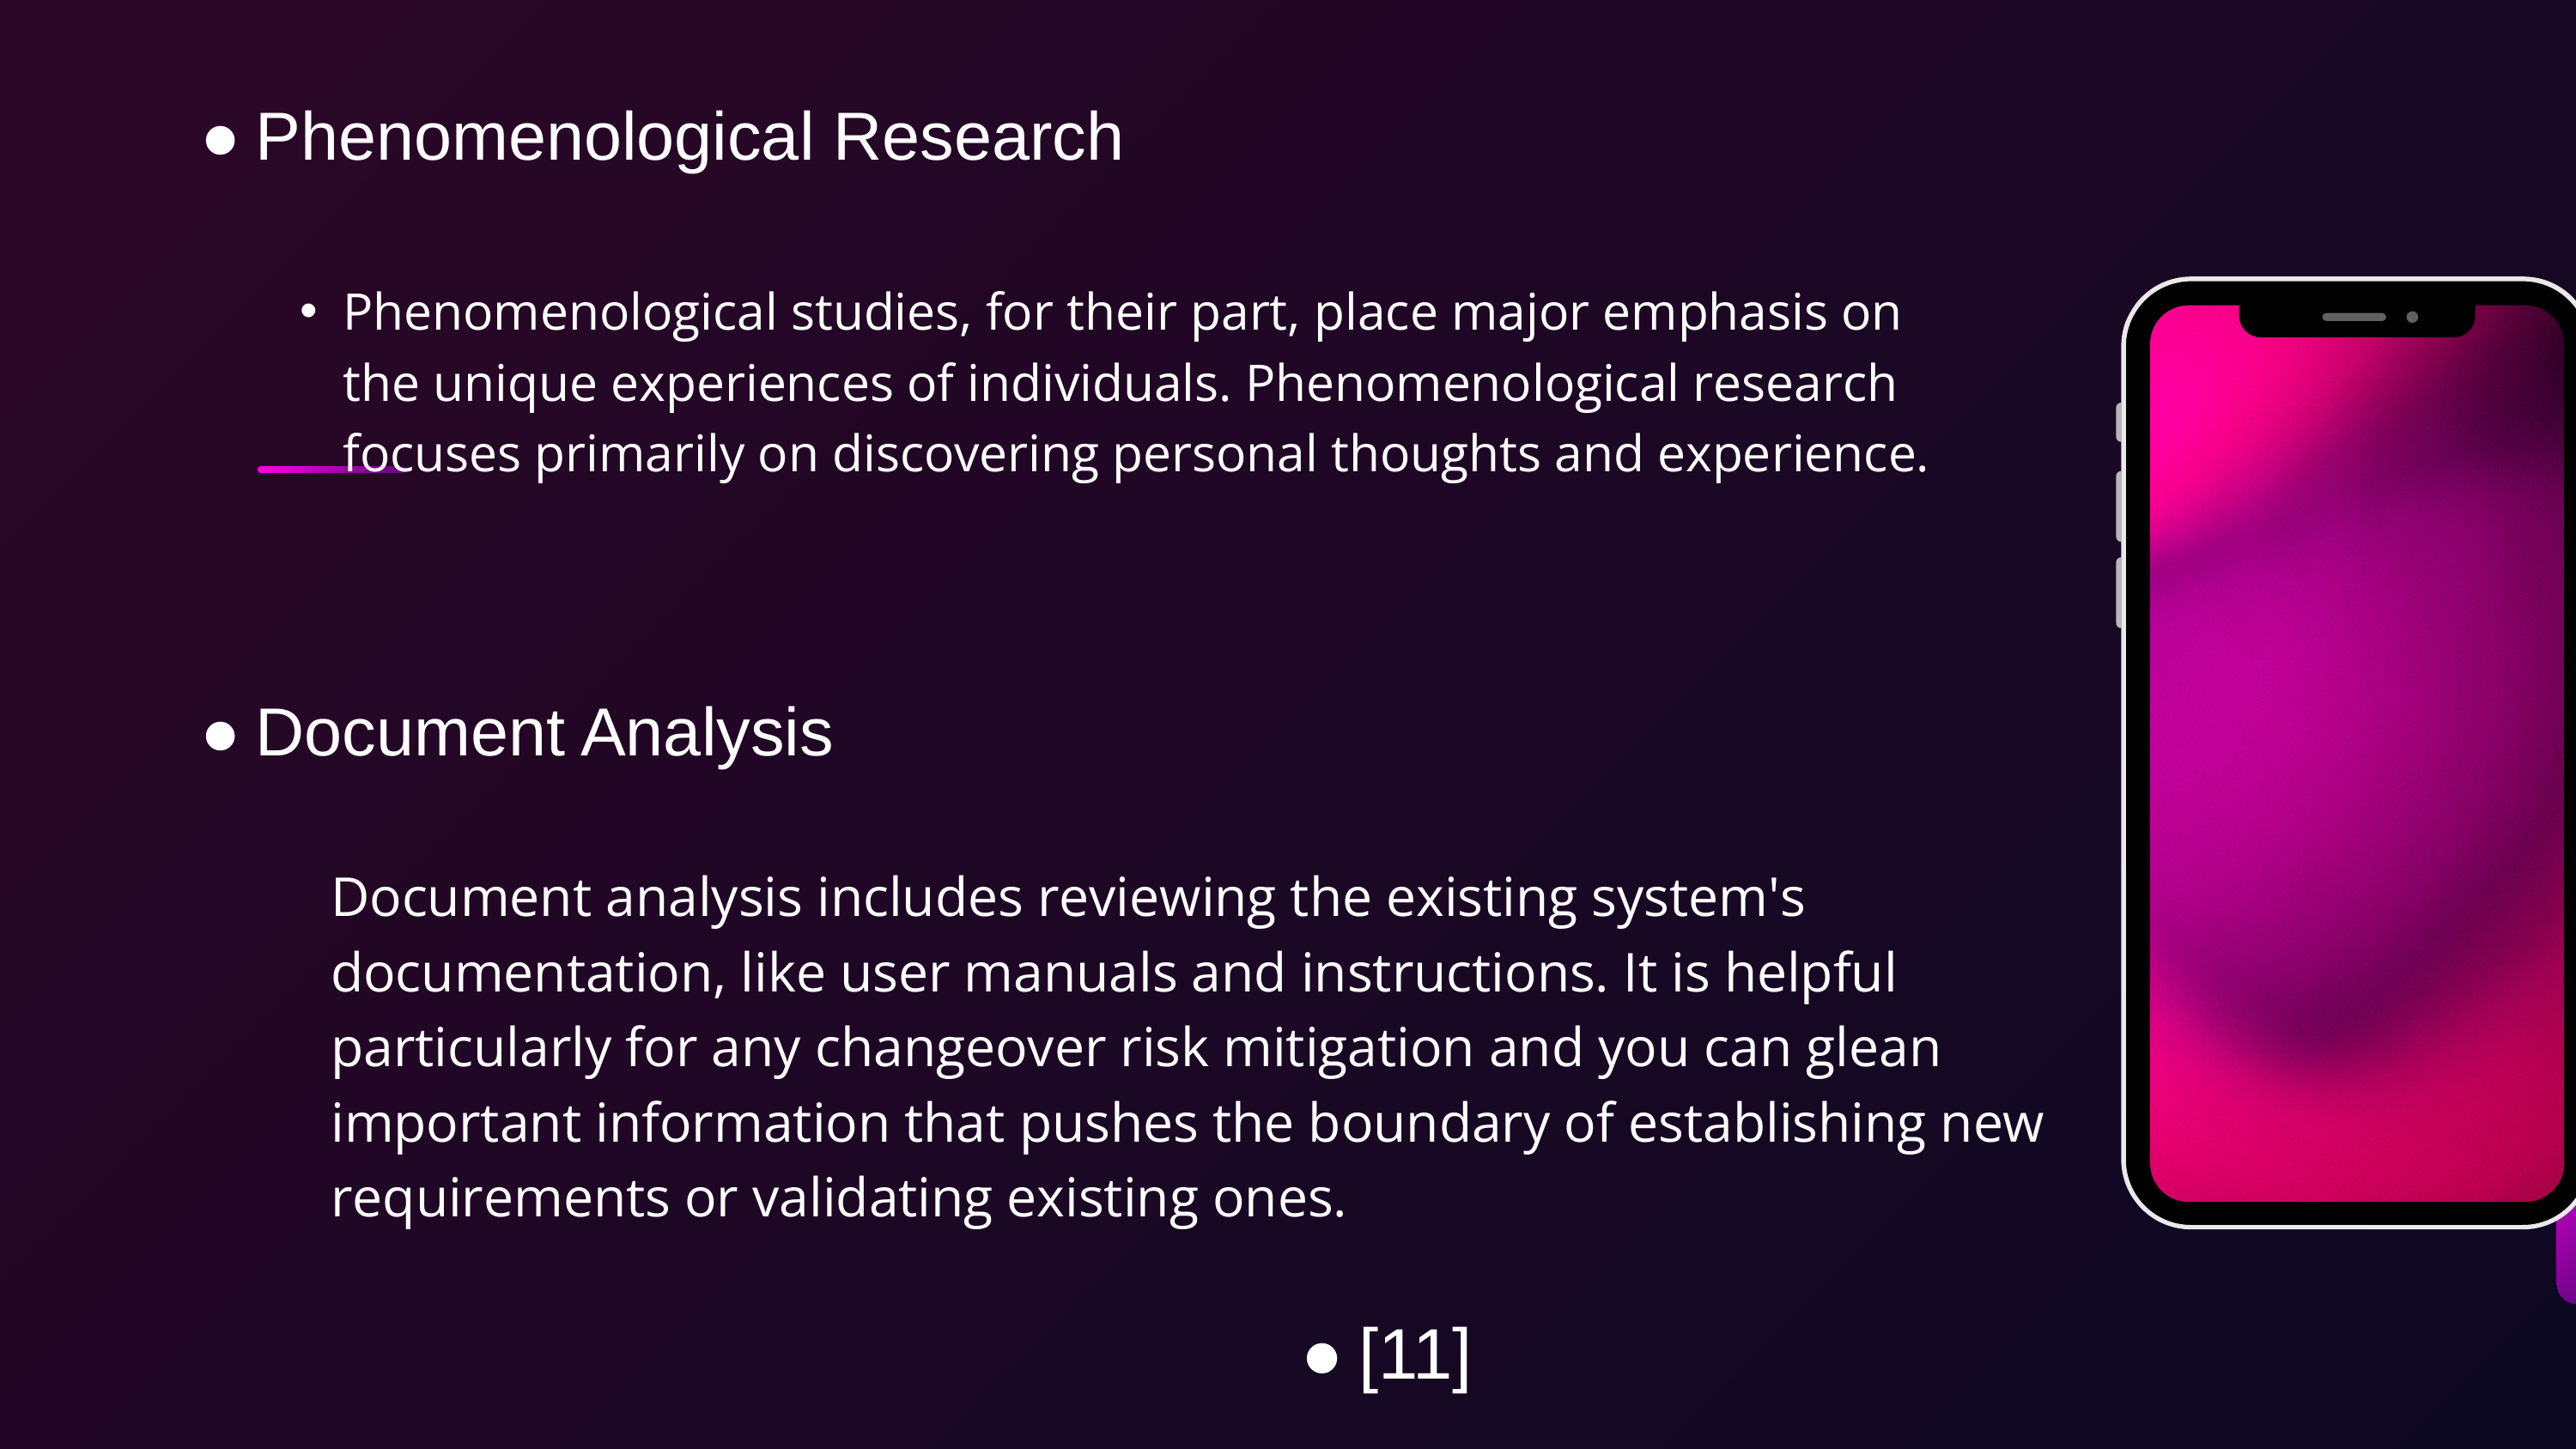

⦁ Phenomenological Research
Phenomenological studies, for their part, place major emphasis on the unique experiences of individuals. Phenomenological research focuses primarily on discovering personal thoughts and experience.

⦁ Document Analysis

Document analysis includes reviewing the existing system's documentation, like user manuals and instructions. It is helpful particularly for any changeover risk mitigation and you can glean important information that pushes the boundary of establishing new requirements or validating existing ones.

⦁ [11]